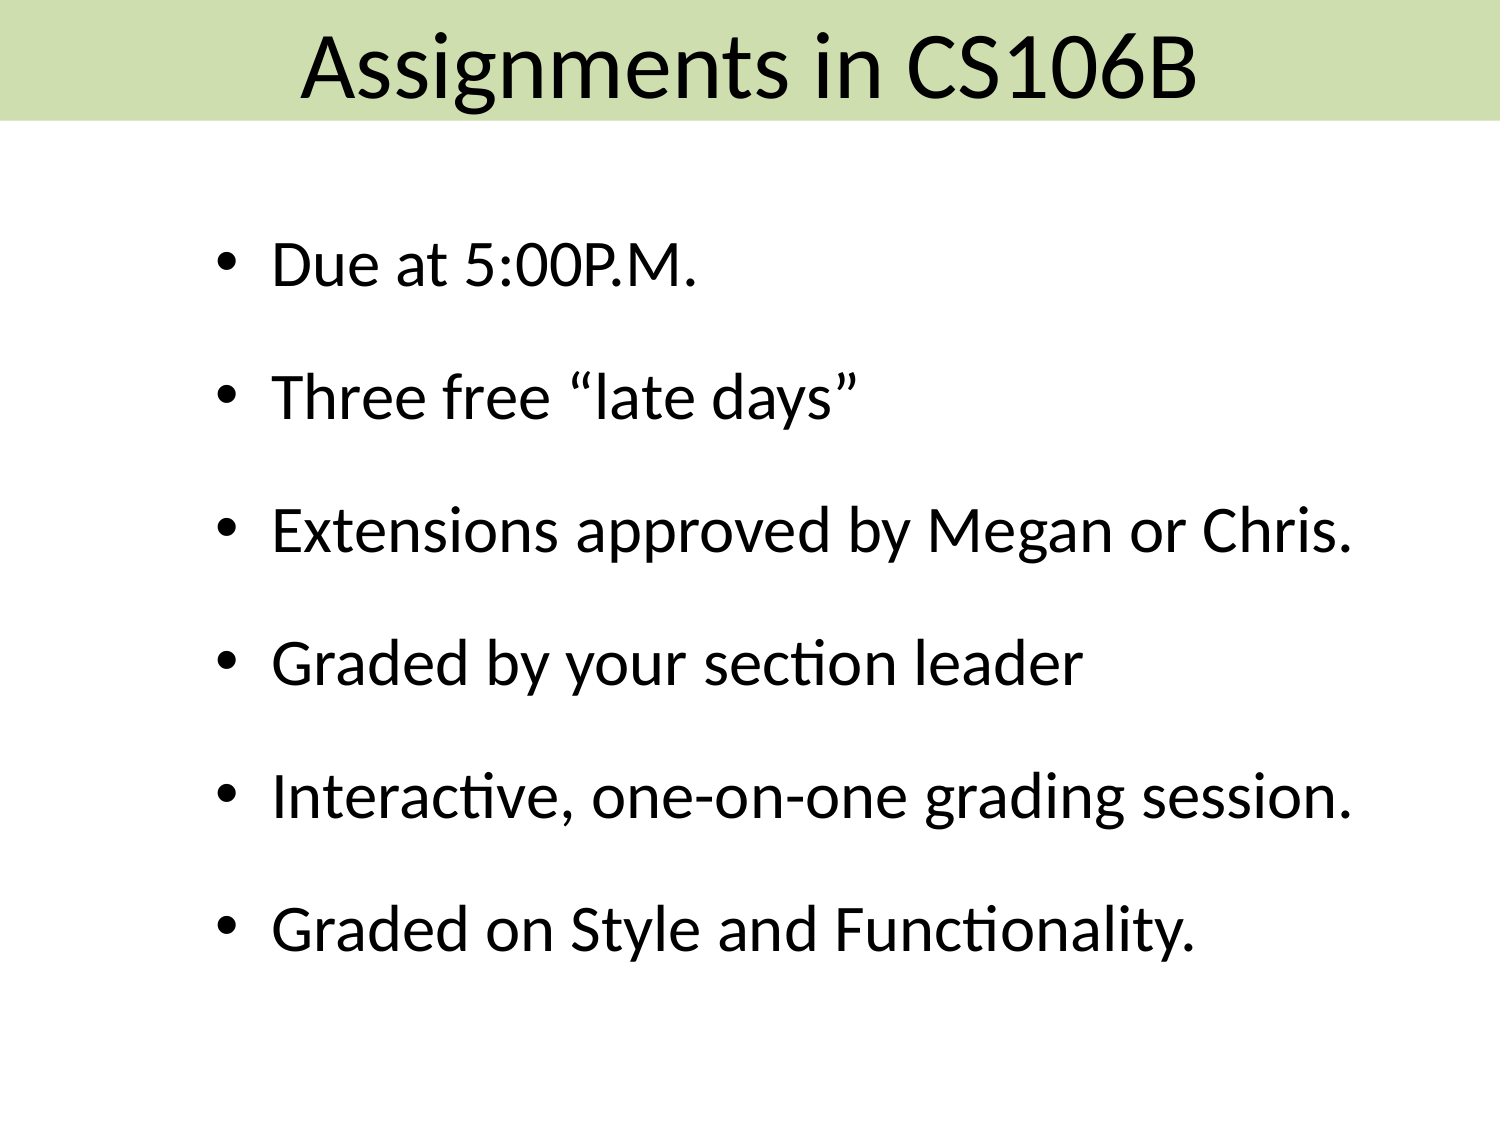

Assignments in CS106B
Due at 5:00P.M.

Three free “late days”

Extensions approved by Megan or Chris.

Graded by your section leader

Interactive, one-on-one grading session.

Graded on Style and Functionality.